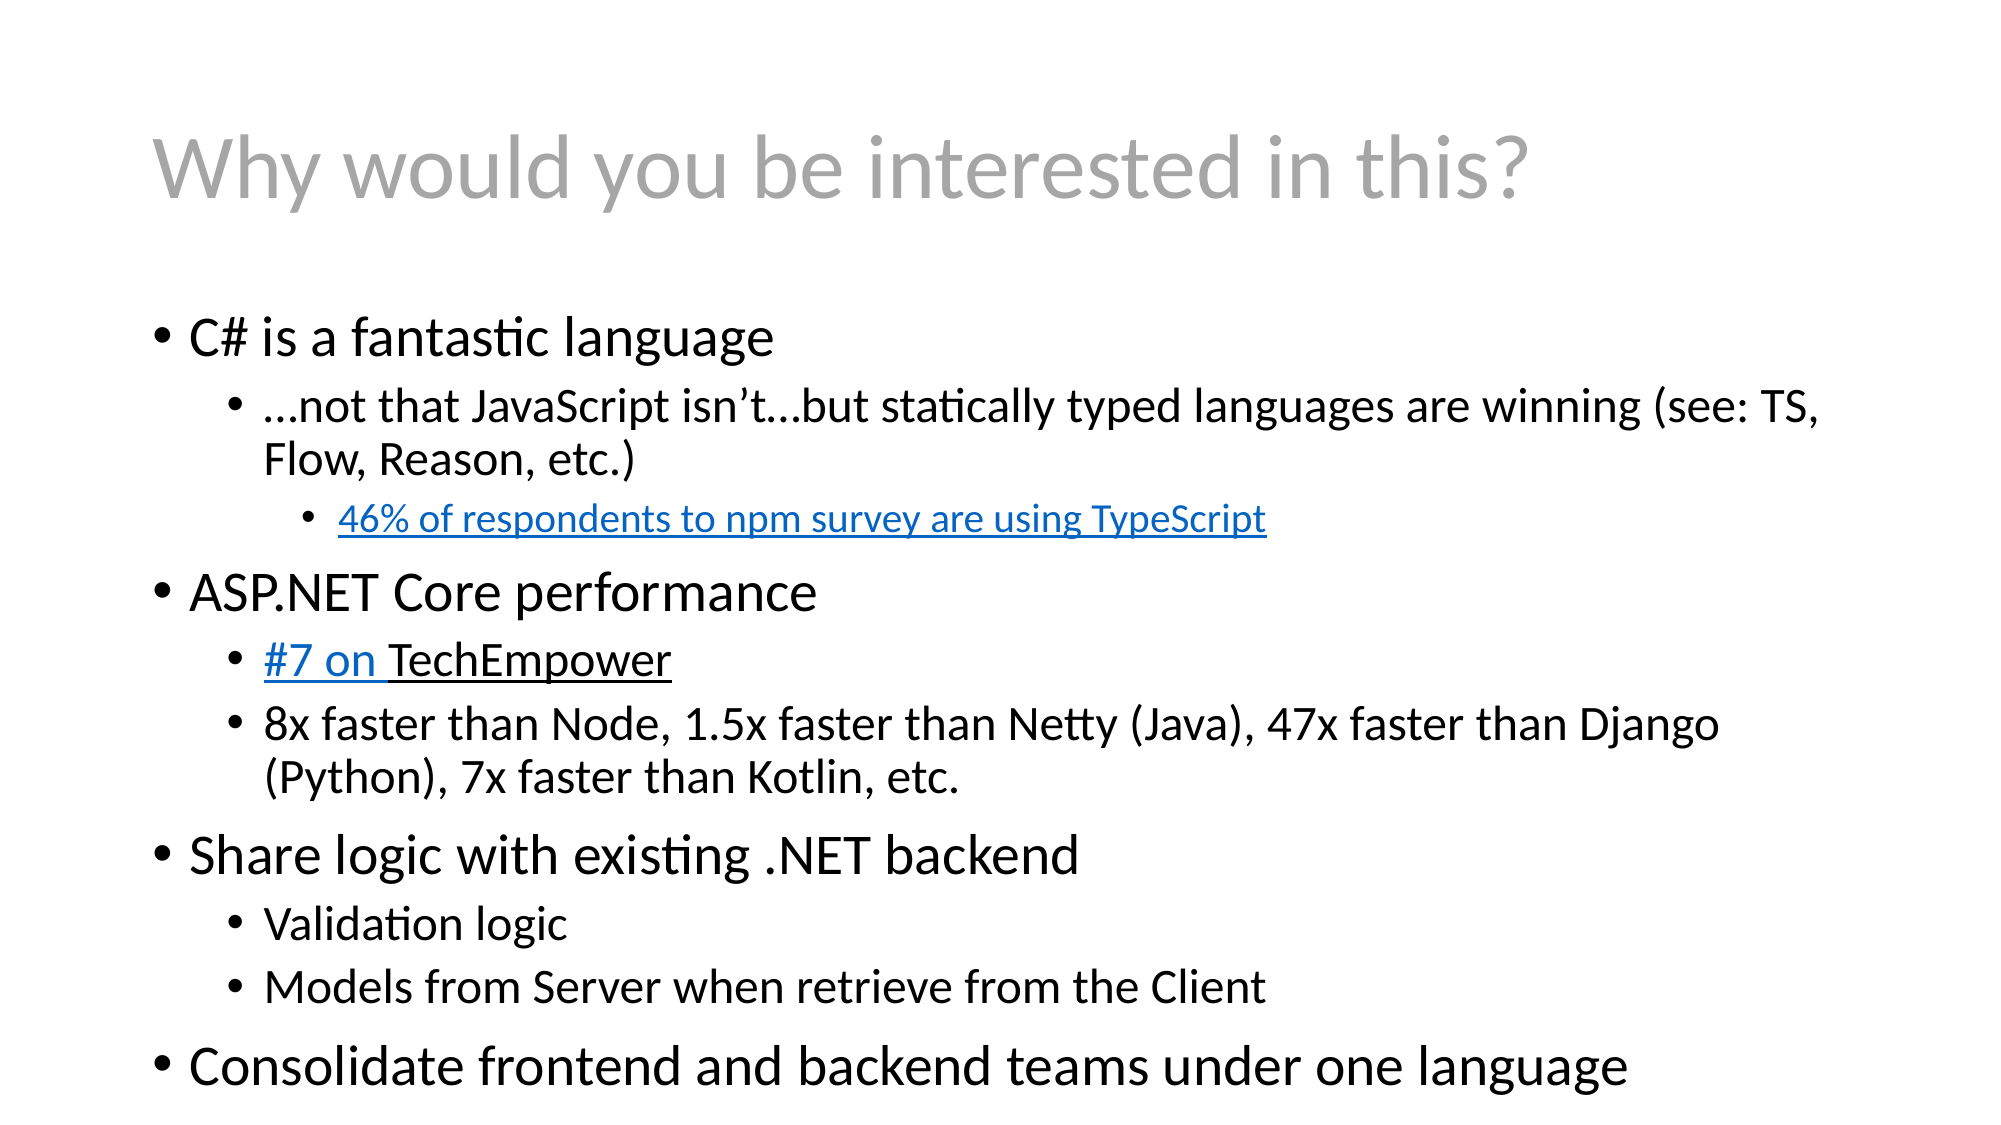

# Why would you be interested in this?
C# is a fantastic language
…not that JavaScript isn’t…but statically typed languages are winning (see: TS, Flow, Reason, etc.)
46% of respondents to npm survey are using TypeScript
ASP.NET Core performance
#7 on TechEmpower
8x faster than Node, 1.5x faster than Netty (Java), 47x faster than Django (Python), 7x faster than Kotlin, etc.
Share logic with existing .NET backend
Validation logic
Models from Server when retrieve from the Client
Consolidate frontend and backend teams under one language